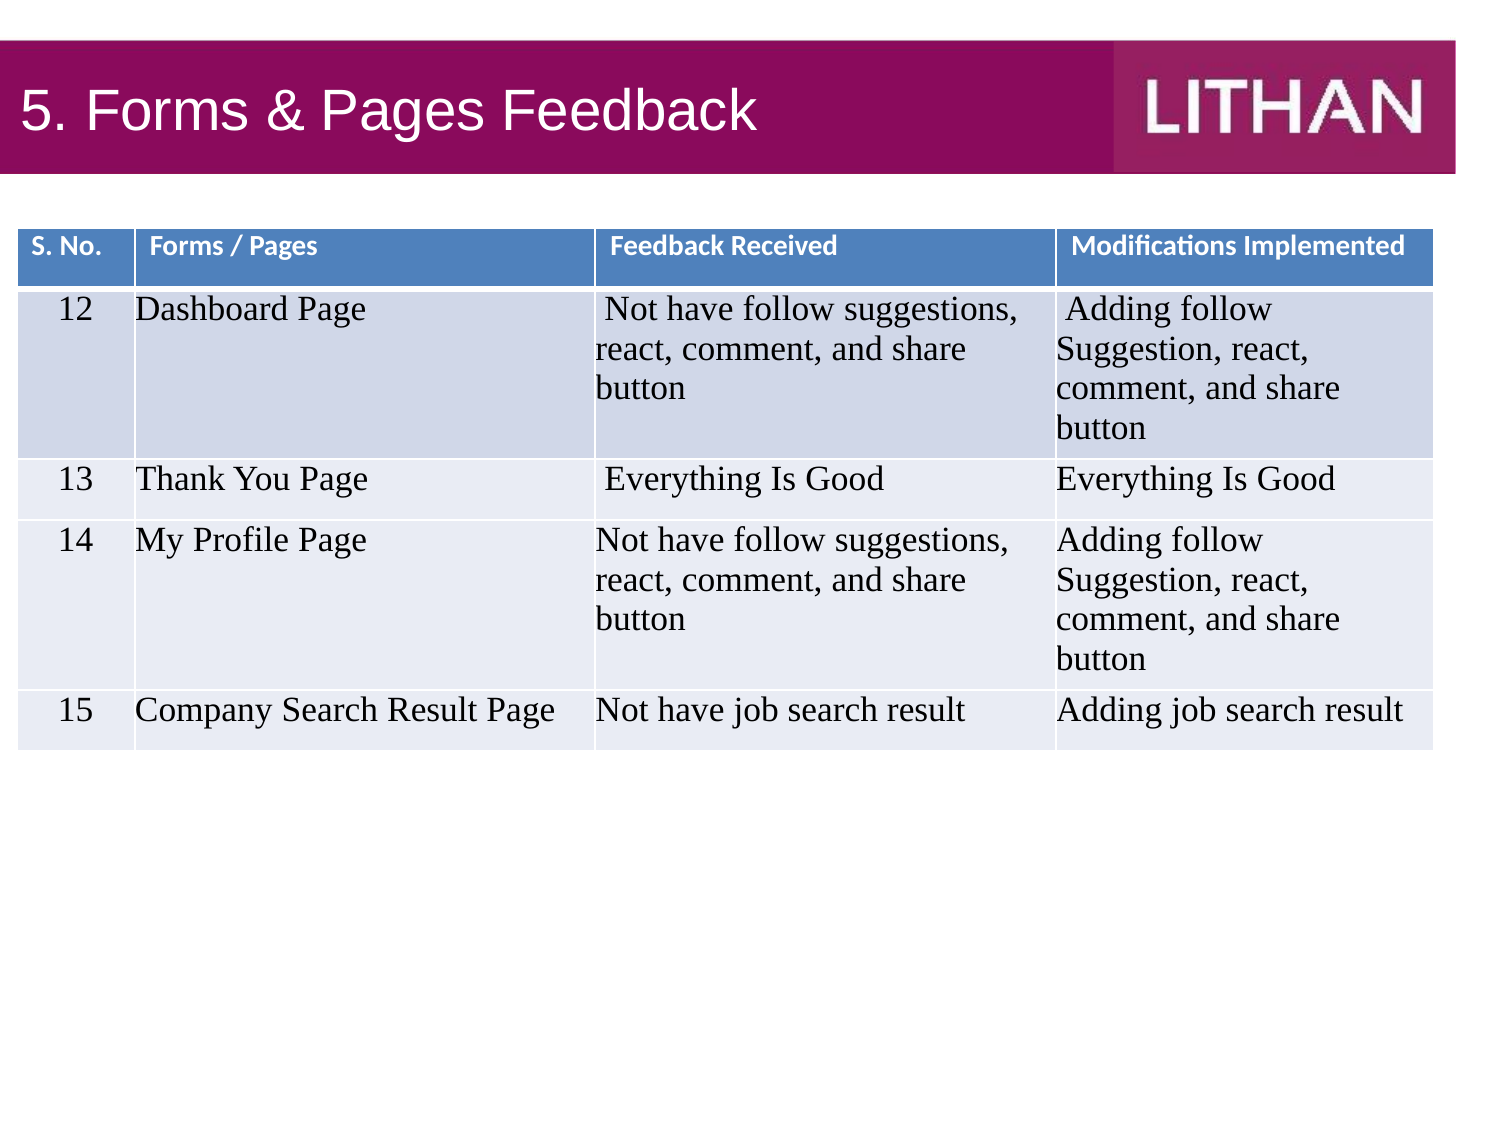

# 5. Forms & Pages Feedback
| S. No. | Forms / Pages | Feedback Received | Modifications Implemented |
| --- | --- | --- | --- |
| 12 | Dashboard Page | Not have follow suggestions, react, comment, and share button | Adding follow Suggestion, react, comment, and share button |
| 13 | Thank You Page | Everything Is Good | Everything Is Good |
| 14 | My Profile Page | Not have follow suggestions, react, comment, and share button | Adding follow Suggestion, react, comment, and share button |
| 15 | Company Search Result Page | Not have job search result | Adding job search result |